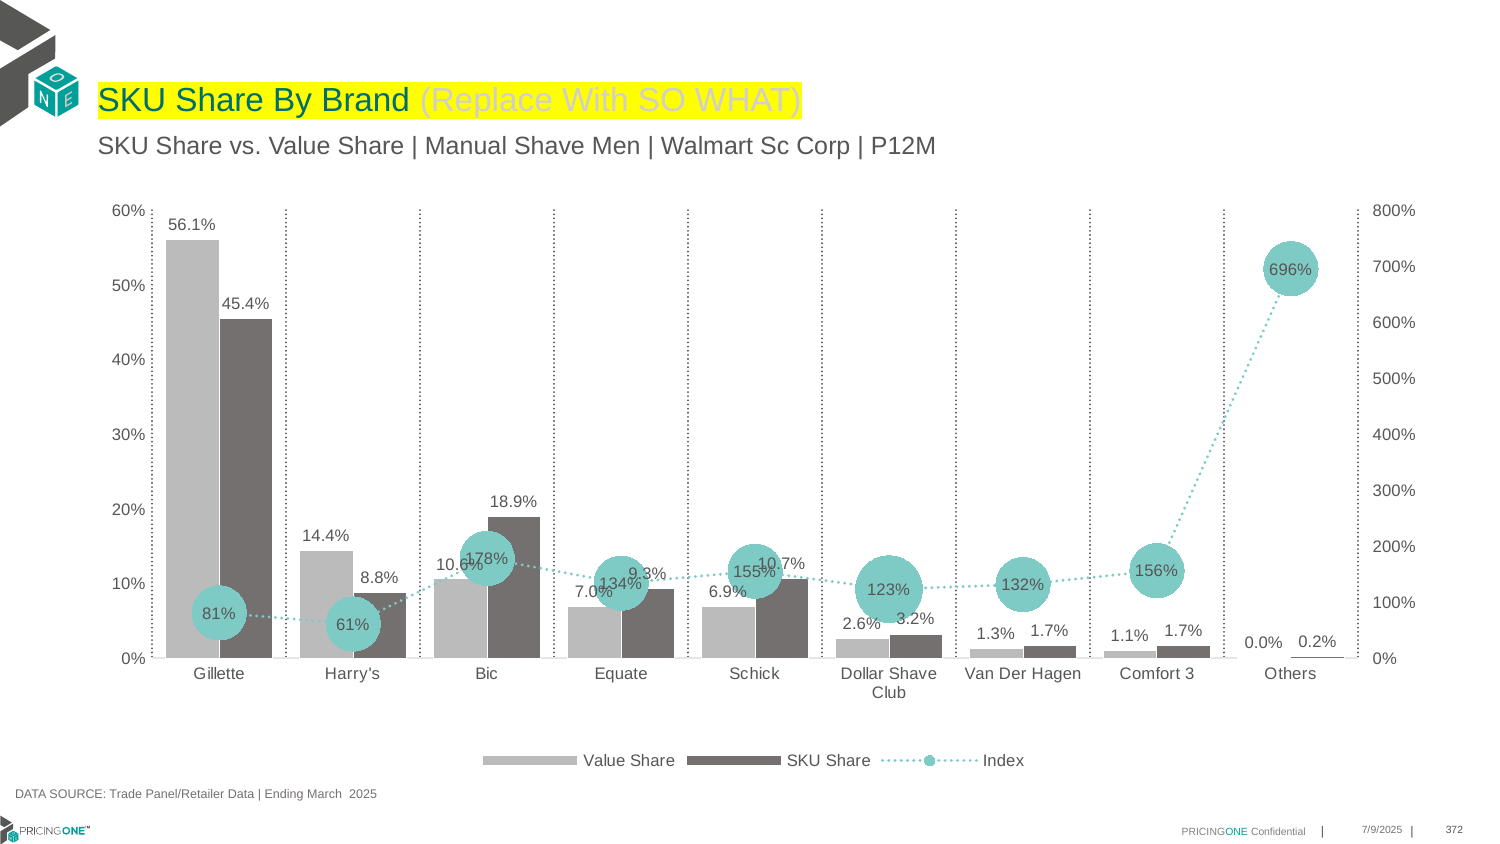

# SKU Share By Brand (Replace With SO WHAT)
SKU Share vs. Value Share | Manual Shave Men | Walmart Sc Corp | P12M

### Chart

| Category | Value Share | SKU Share | Index |
|---|---|---|---|
| Gillette | 0.5609059480134682 | 0.4543415571932074 | 0.8100137978609883 |
| Harry's | 0.14437866093188914 | 0.0881127843639859 | 0.6102895247487663 |
| Bic | 0.10612175297548615 | 0.18914877710135639 | 1.7823751662399439 |
| Equate | 0.06976296970545551 | 0.09345295311331837 | 1.3395781961101105 |
| Schick | 0.06874018106359901 | 0.10680337498664956 | 1.5537255406388026 |
| Dollar Shave Club | 0.026237294475988257 | 0.032361422620954816 | 1.233413096406385 |
| Van Der Hagen | 0.012821323280886886 | 0.016874933247890633 | 1.3161615909838713 |
| Comfort 3 | 0.010724769328363122 | 0.01676812987290398 | 1.5634956202329093 |
| Others | 0.00030710022486369845 | 0.0021360674997329913 | 6.955603828297589 |
DATA SOURCE: Trade Panel/Retailer Data | Ending March  2025

7/9/2025
372